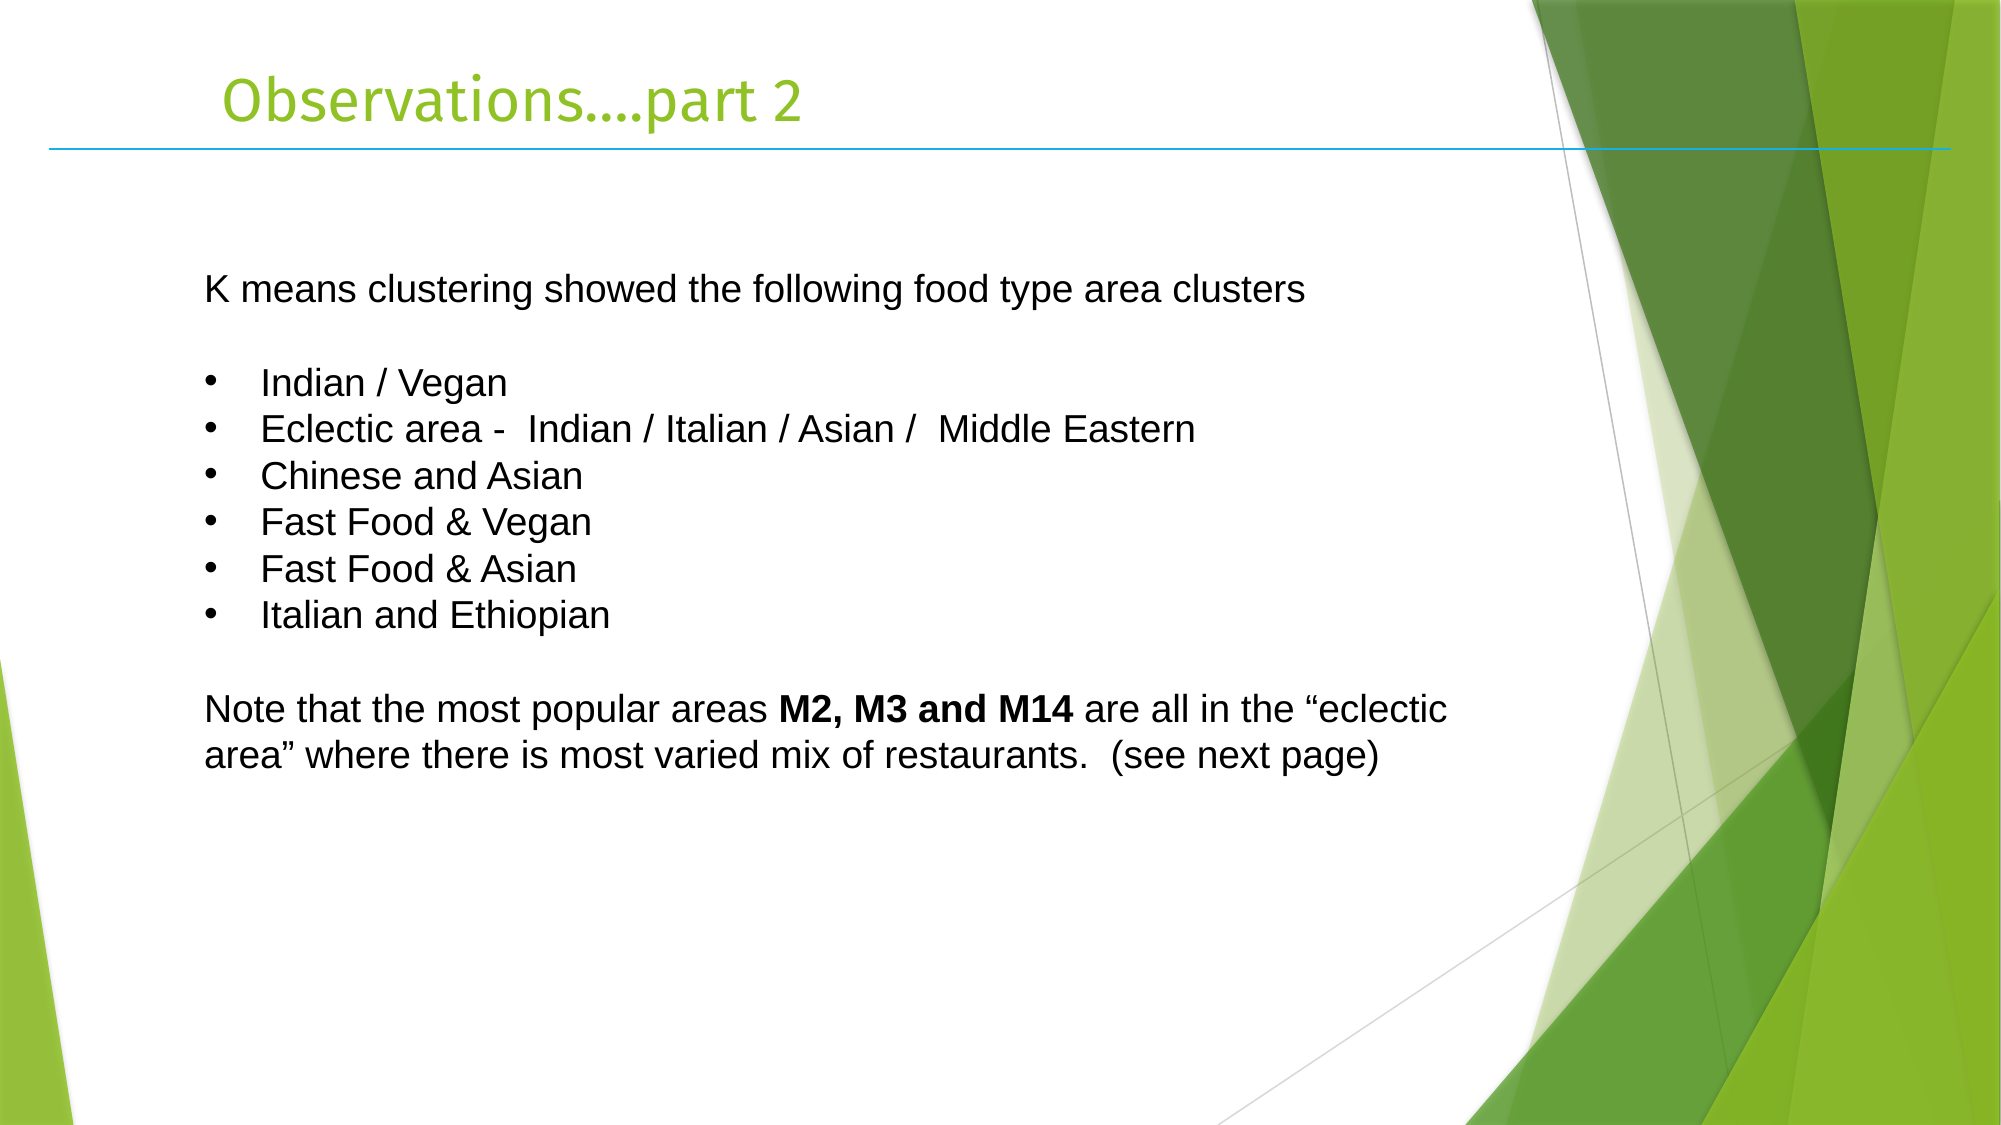

Observations….part 2

K means clustering showed the following food type area clusters

Indian / Vegan
Eclectic area -  Indian / Italian / Asian /  Middle Eastern
Chinese and Asian
Fast Food & Vegan
Fast Food & Asian
Italian and Ethiopian

Note that the most popular areas M2, M3 and M14 are all in the “eclectic area” where there is most varied mix of restaurants.  (see next page)